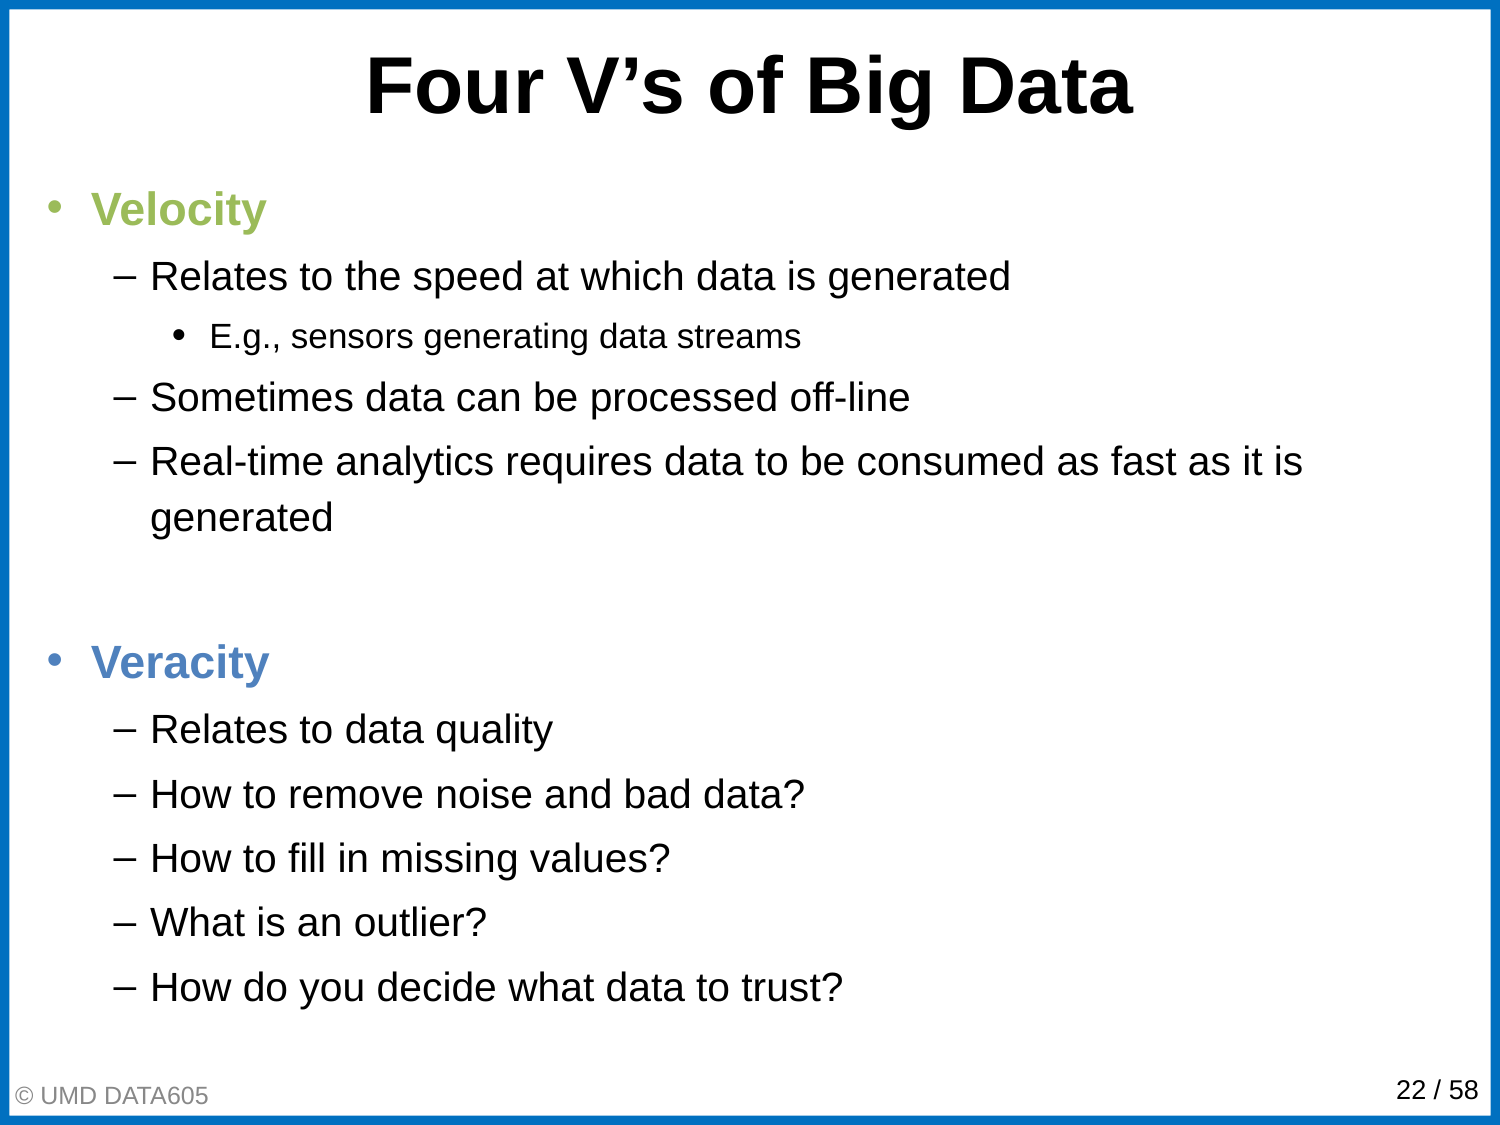

# Four V’s of Big Data
Velocity
Relates to the speed at which data is generated
E.g., sensors generating data streams
Sometimes data can be processed off-line
Real-time analytics requires data to be consumed as fast as it is generated

Veracity
Relates to data quality
How to remove noise and bad data?
How to fill in missing values?
What is an outlier?
How do you decide what data to trust?
© UMD DATA605
22 / 58